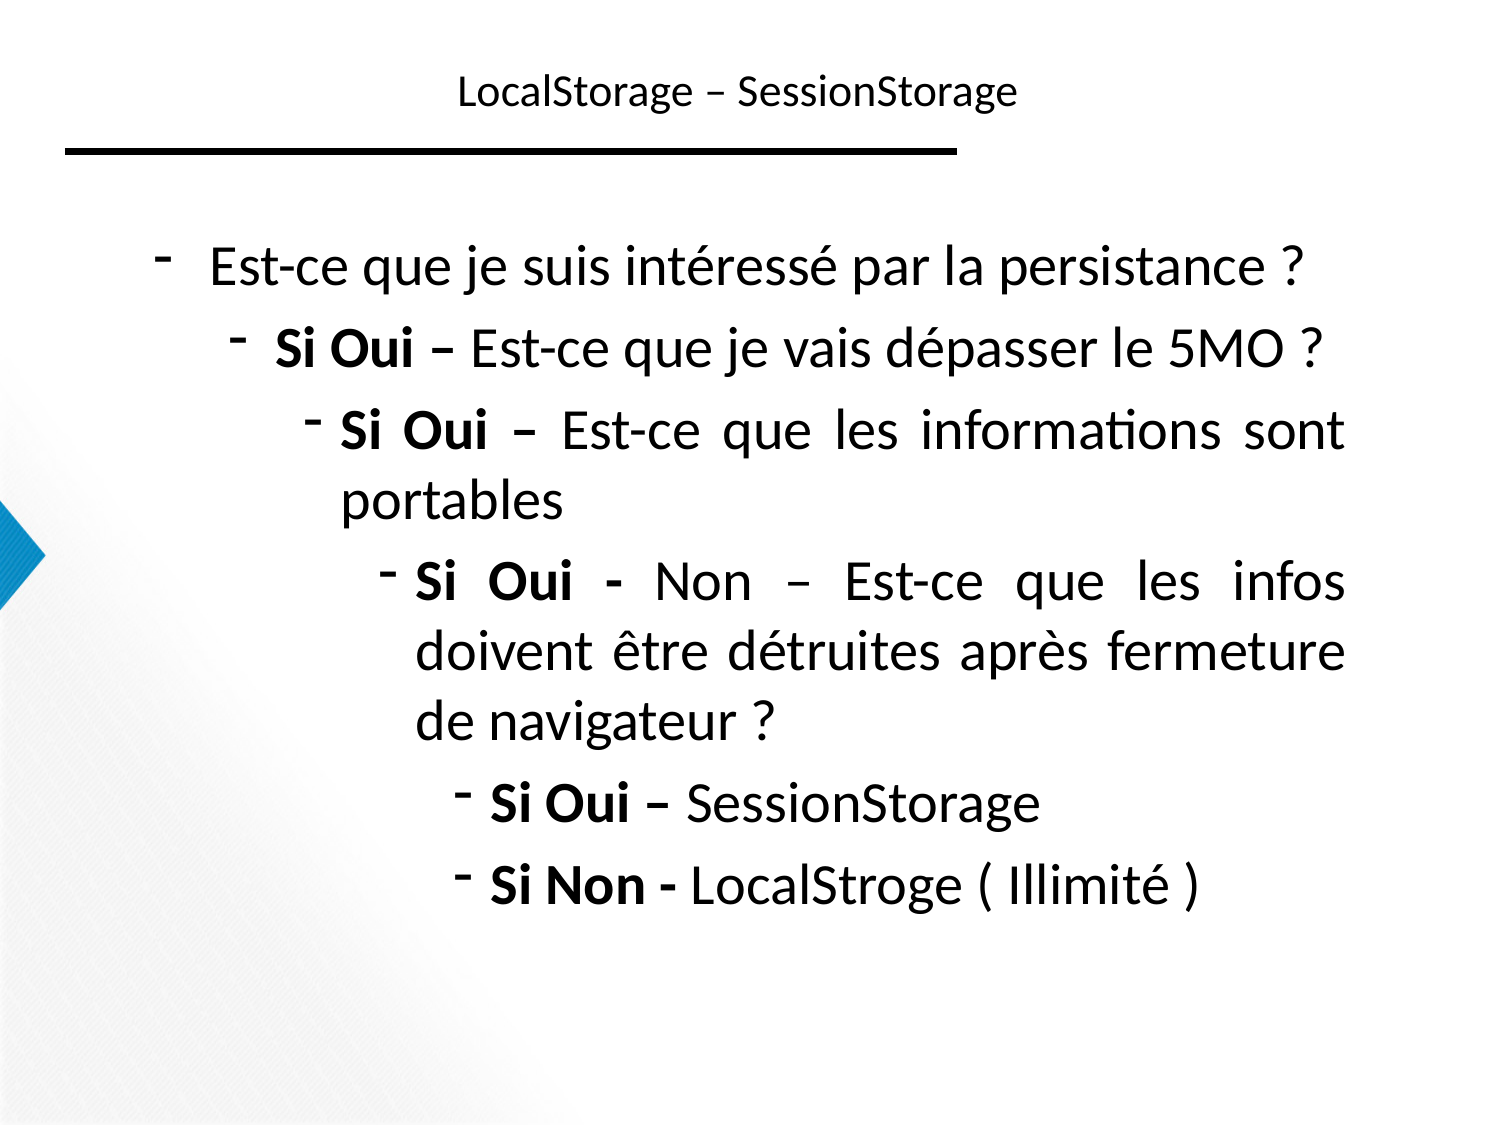

# LocalStorage – SessionStorage
Est-ce que je suis intéressé par la persistance ?
Si Oui – Est-ce que je vais dépasser le 5MO ?
Si Oui – Est-ce que les informations sont portables
Si Oui - Non – Est-ce que les infos doivent être détruites après fermeture de navigateur ?
Si Oui – SessionStorage
Si Non - LocalStroge ( Illimité )